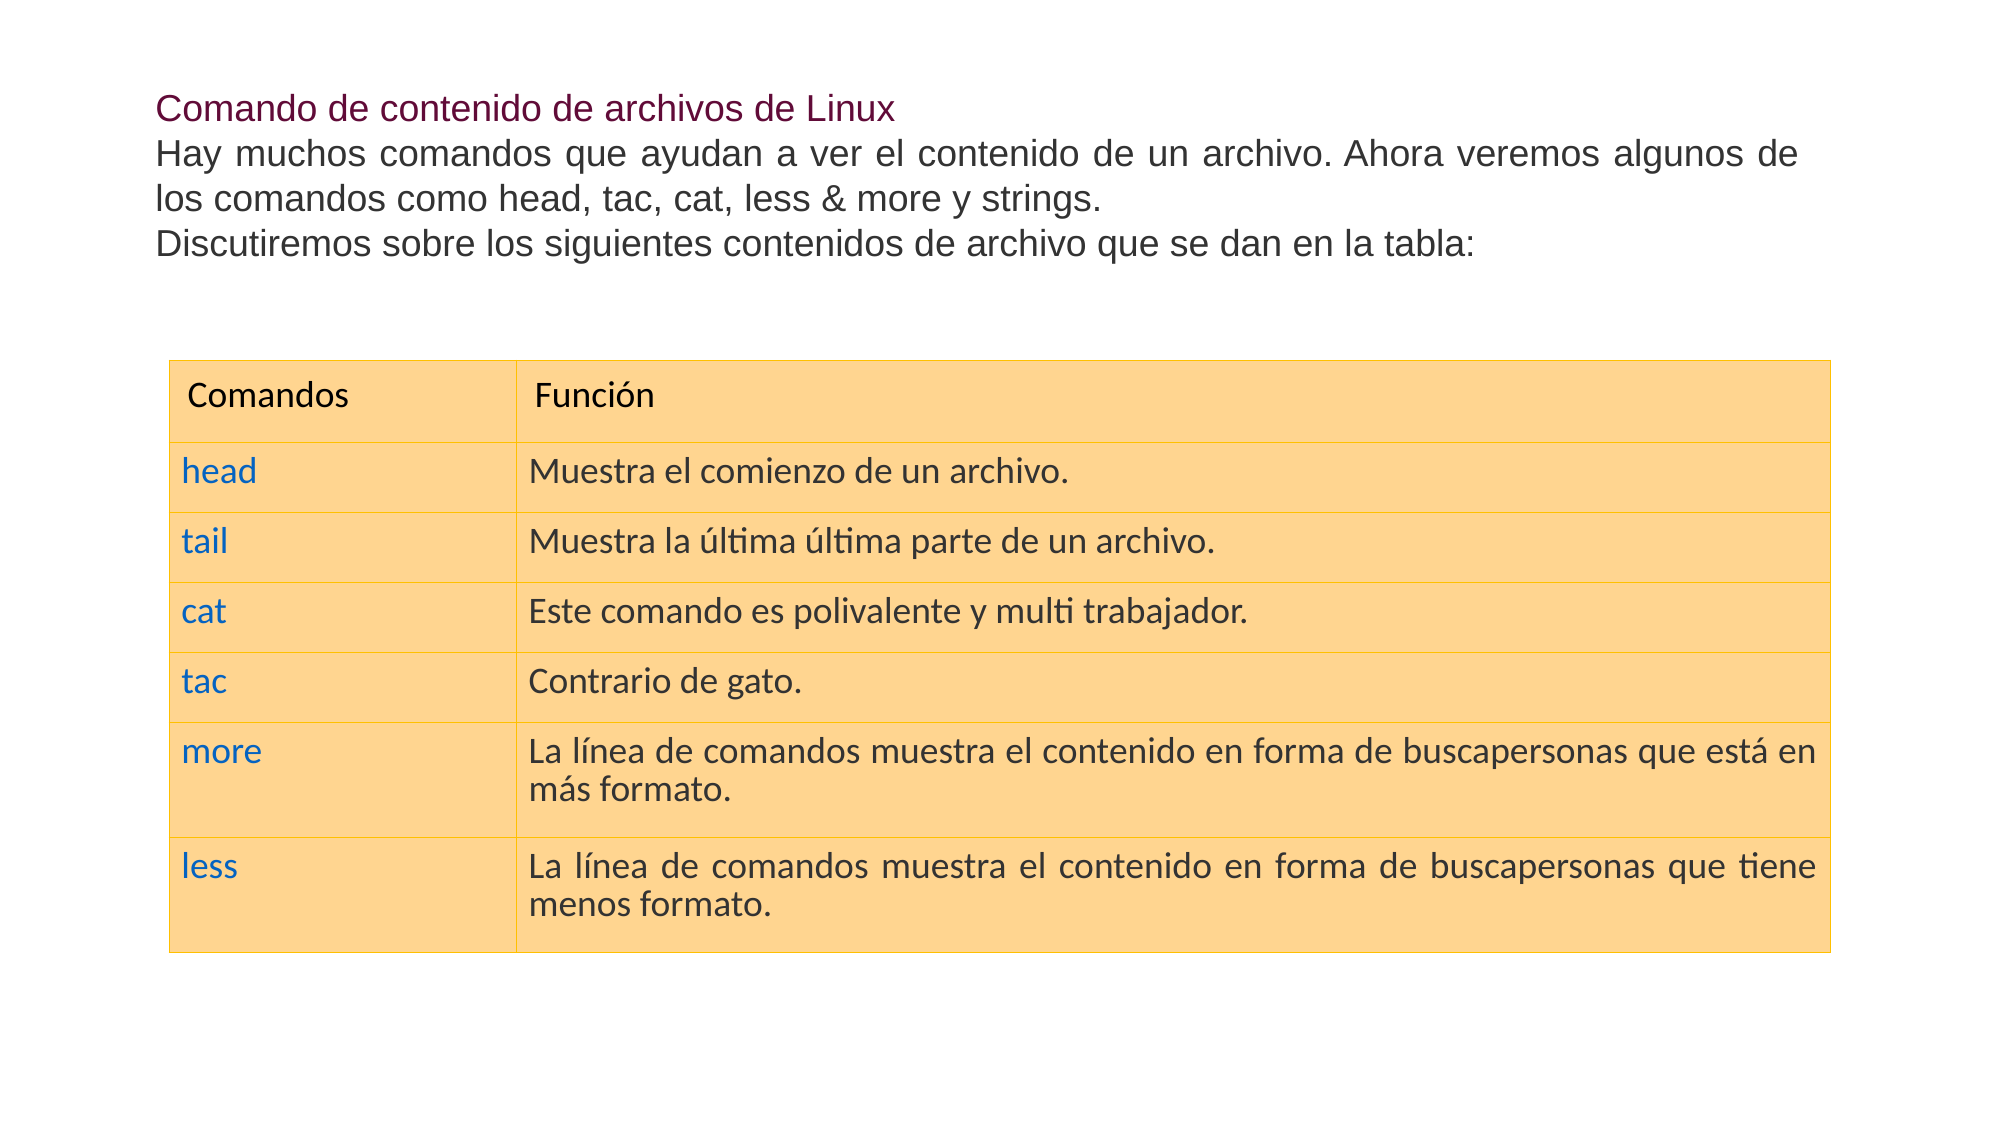

Comando de contenido de archivos de Linux
Hay muchos comandos que ayudan a ver el contenido de un archivo. Ahora veremos algunos de los comandos como head, tac, cat, less & more y strings.
Discutiremos sobre los siguientes contenidos de archivo que se dan en la tabla:
| Comandos | Función |
| --- | --- |
| head | Muestra el comienzo de un archivo. |
| tail | Muestra la última última parte de un archivo. |
| cat | Este comando es polivalente y multi trabajador. |
| tac | Contrario de gato. |
| more | La línea de comandos muestra el contenido en forma de buscapersonas que está en más formato. |
| less | La línea de comandos muestra el contenido en forma de buscapersonas que tiene menos formato. |